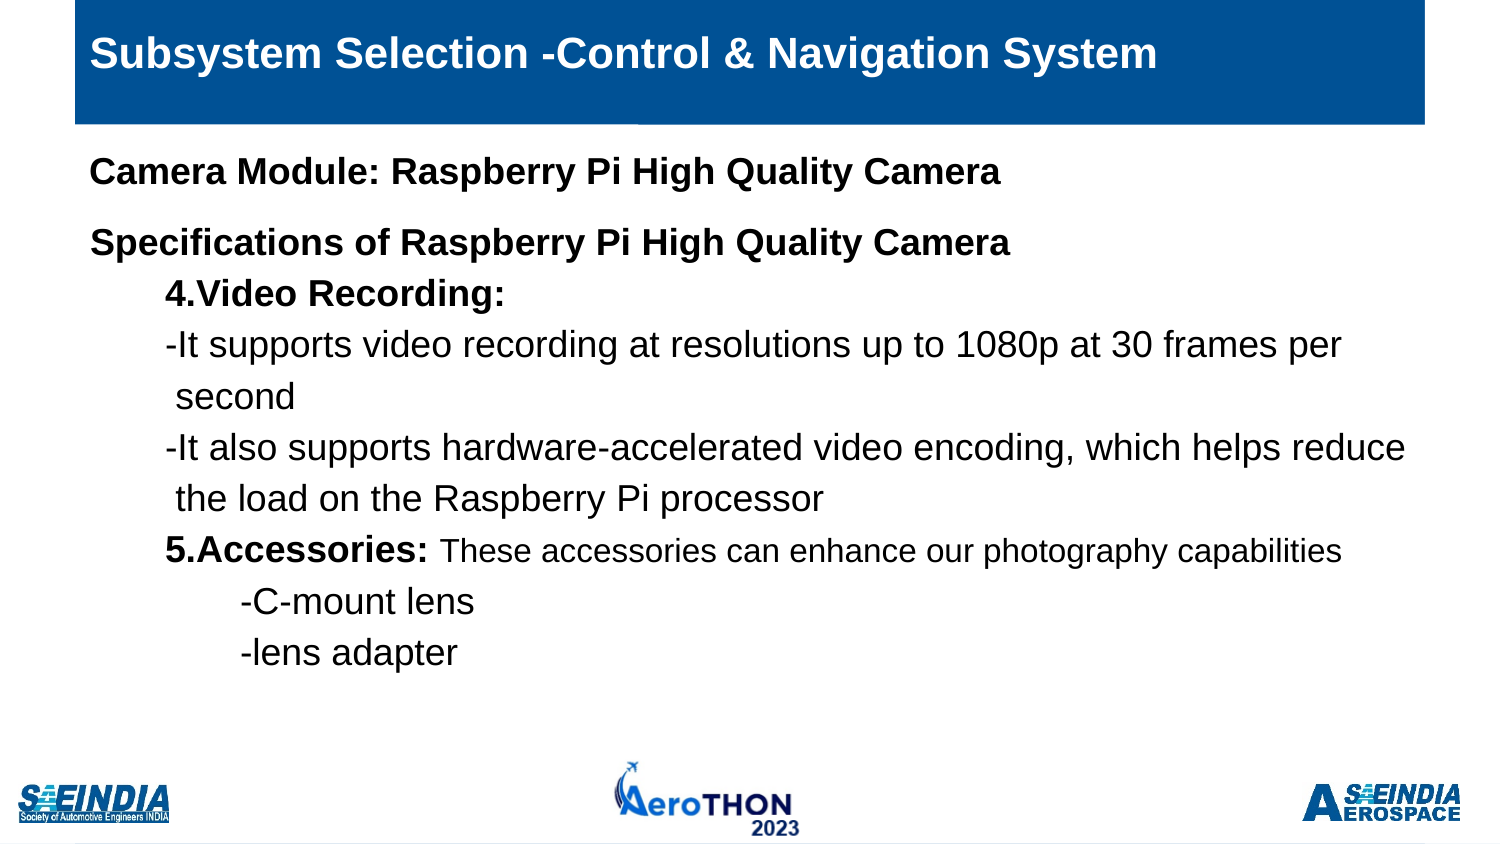

# Subsystem Selection -Control & Navigation System
Camera Module: Raspberry Pi High Quality Camera
Specifications of Raspberry Pi High Quality Camera
4.Video Recording:
-It supports video recording at resolutions up to 1080p at 30 frames per
 second
-It also supports hardware-accelerated video encoding, which helps reduce
 the load on the Raspberry Pi processor
5.Accessories: These accessories can enhance our photography capabilities
-C-mount lens
-lens adapter